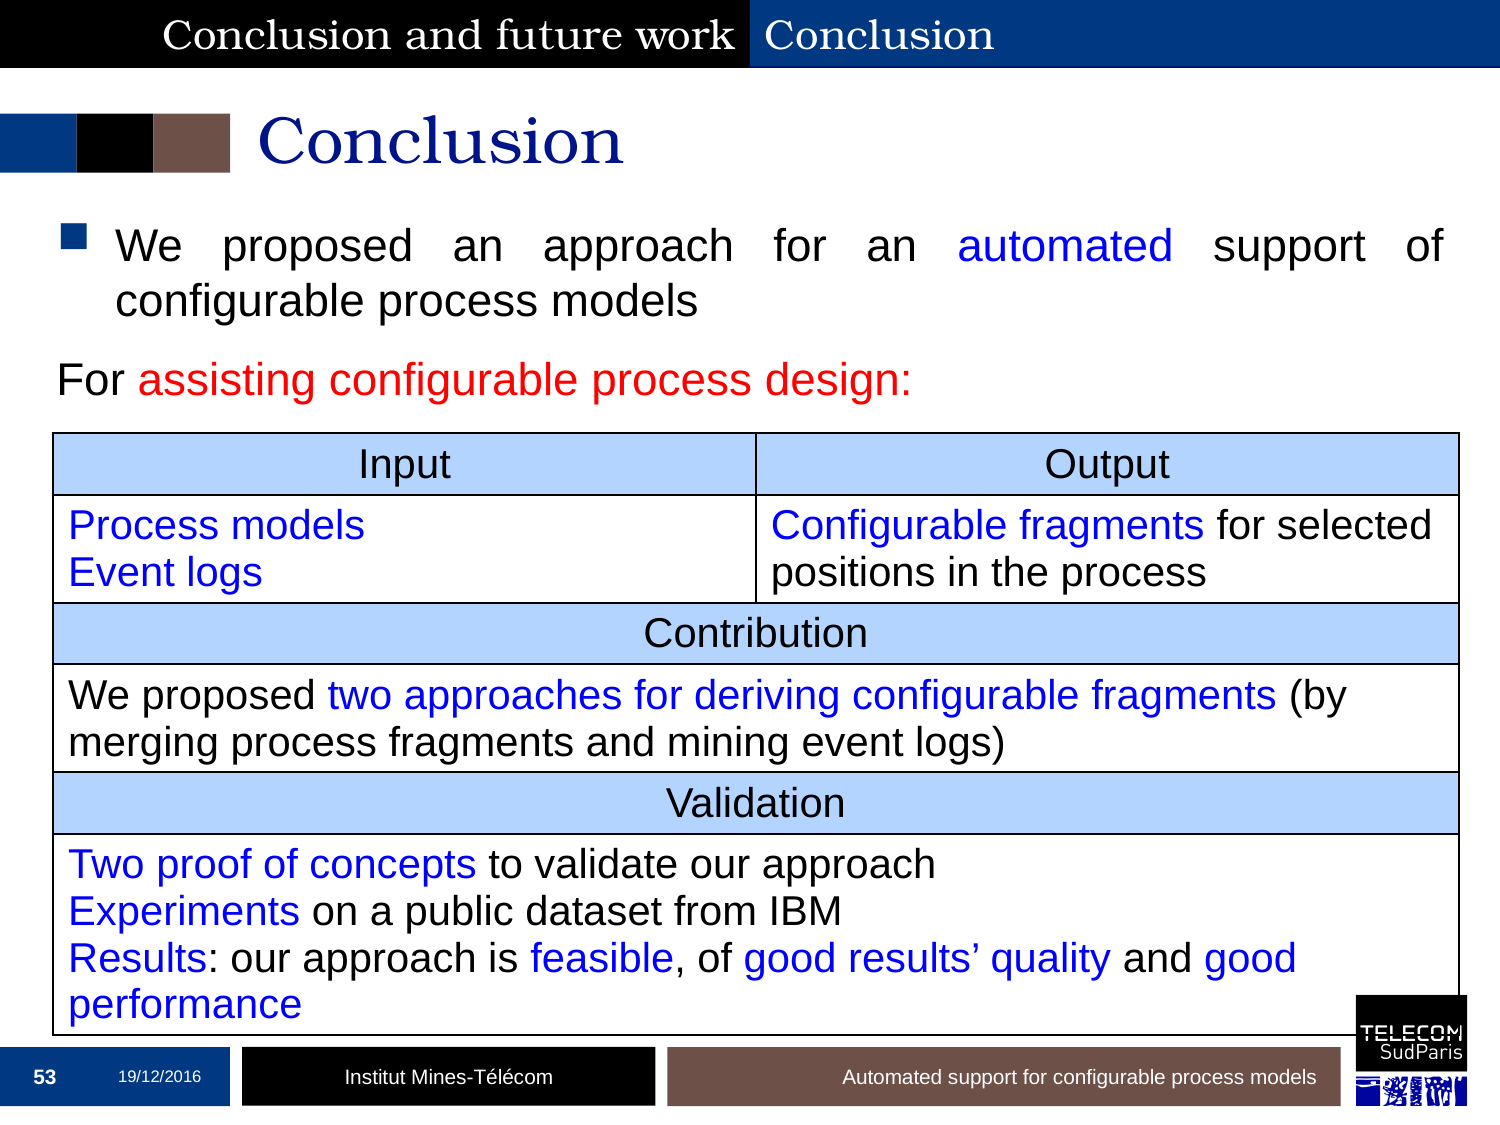

Conclusion and future work
Conclusion
# Conclusion
We proposed an approach for an automated support of configurable process models

For assisting configurable process design:
| Input | Output |
| --- | --- |
| Process models Event logs | Configurable fragments for selected positions in the process |
| Contribution |  |
| We proposed two approaches for deriving configurable fragments (by merging process fragments and mining event logs) |  |
| Validation |  |
| Two proof of concepts to validate our approach Experiments on a public dataset from IBM Results: our approach is feasible, of good results’ quality and good performance |  |
53
19/12/2016
Automated support for configurable process models